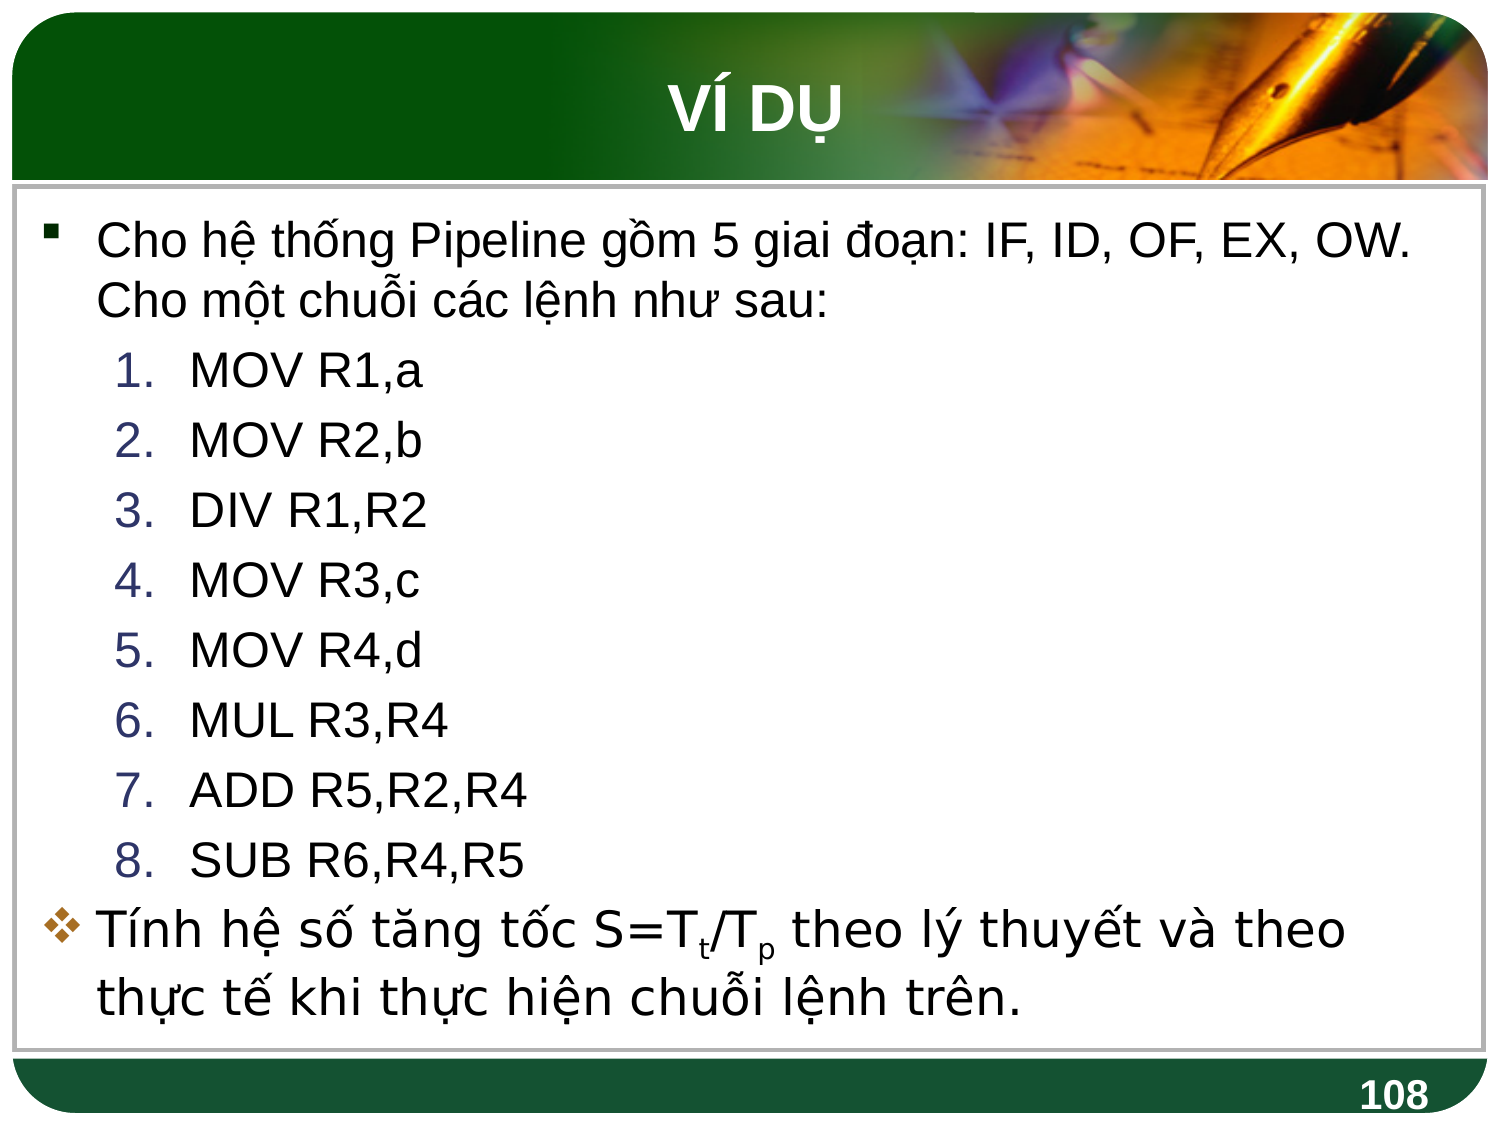

VÍ DỤ
Cho hệ thống Pipeline gồm 5 giai đoạn: IF, ID, OF, EX, OW. Cho một chuỗi các lệnh như sau:
MOV R1,a
MOV R2,b
DIV R1,R2
MOV R3,c
MOV R4,d
MUL R3,R4
ADD R5,R2,R4
SUB R6,R4,R5
Tính hệ số tăng tốc S=Tt­/Tp theo lý thuyết và theo thực tế khi thực hiện chuỗi lệnh trên.